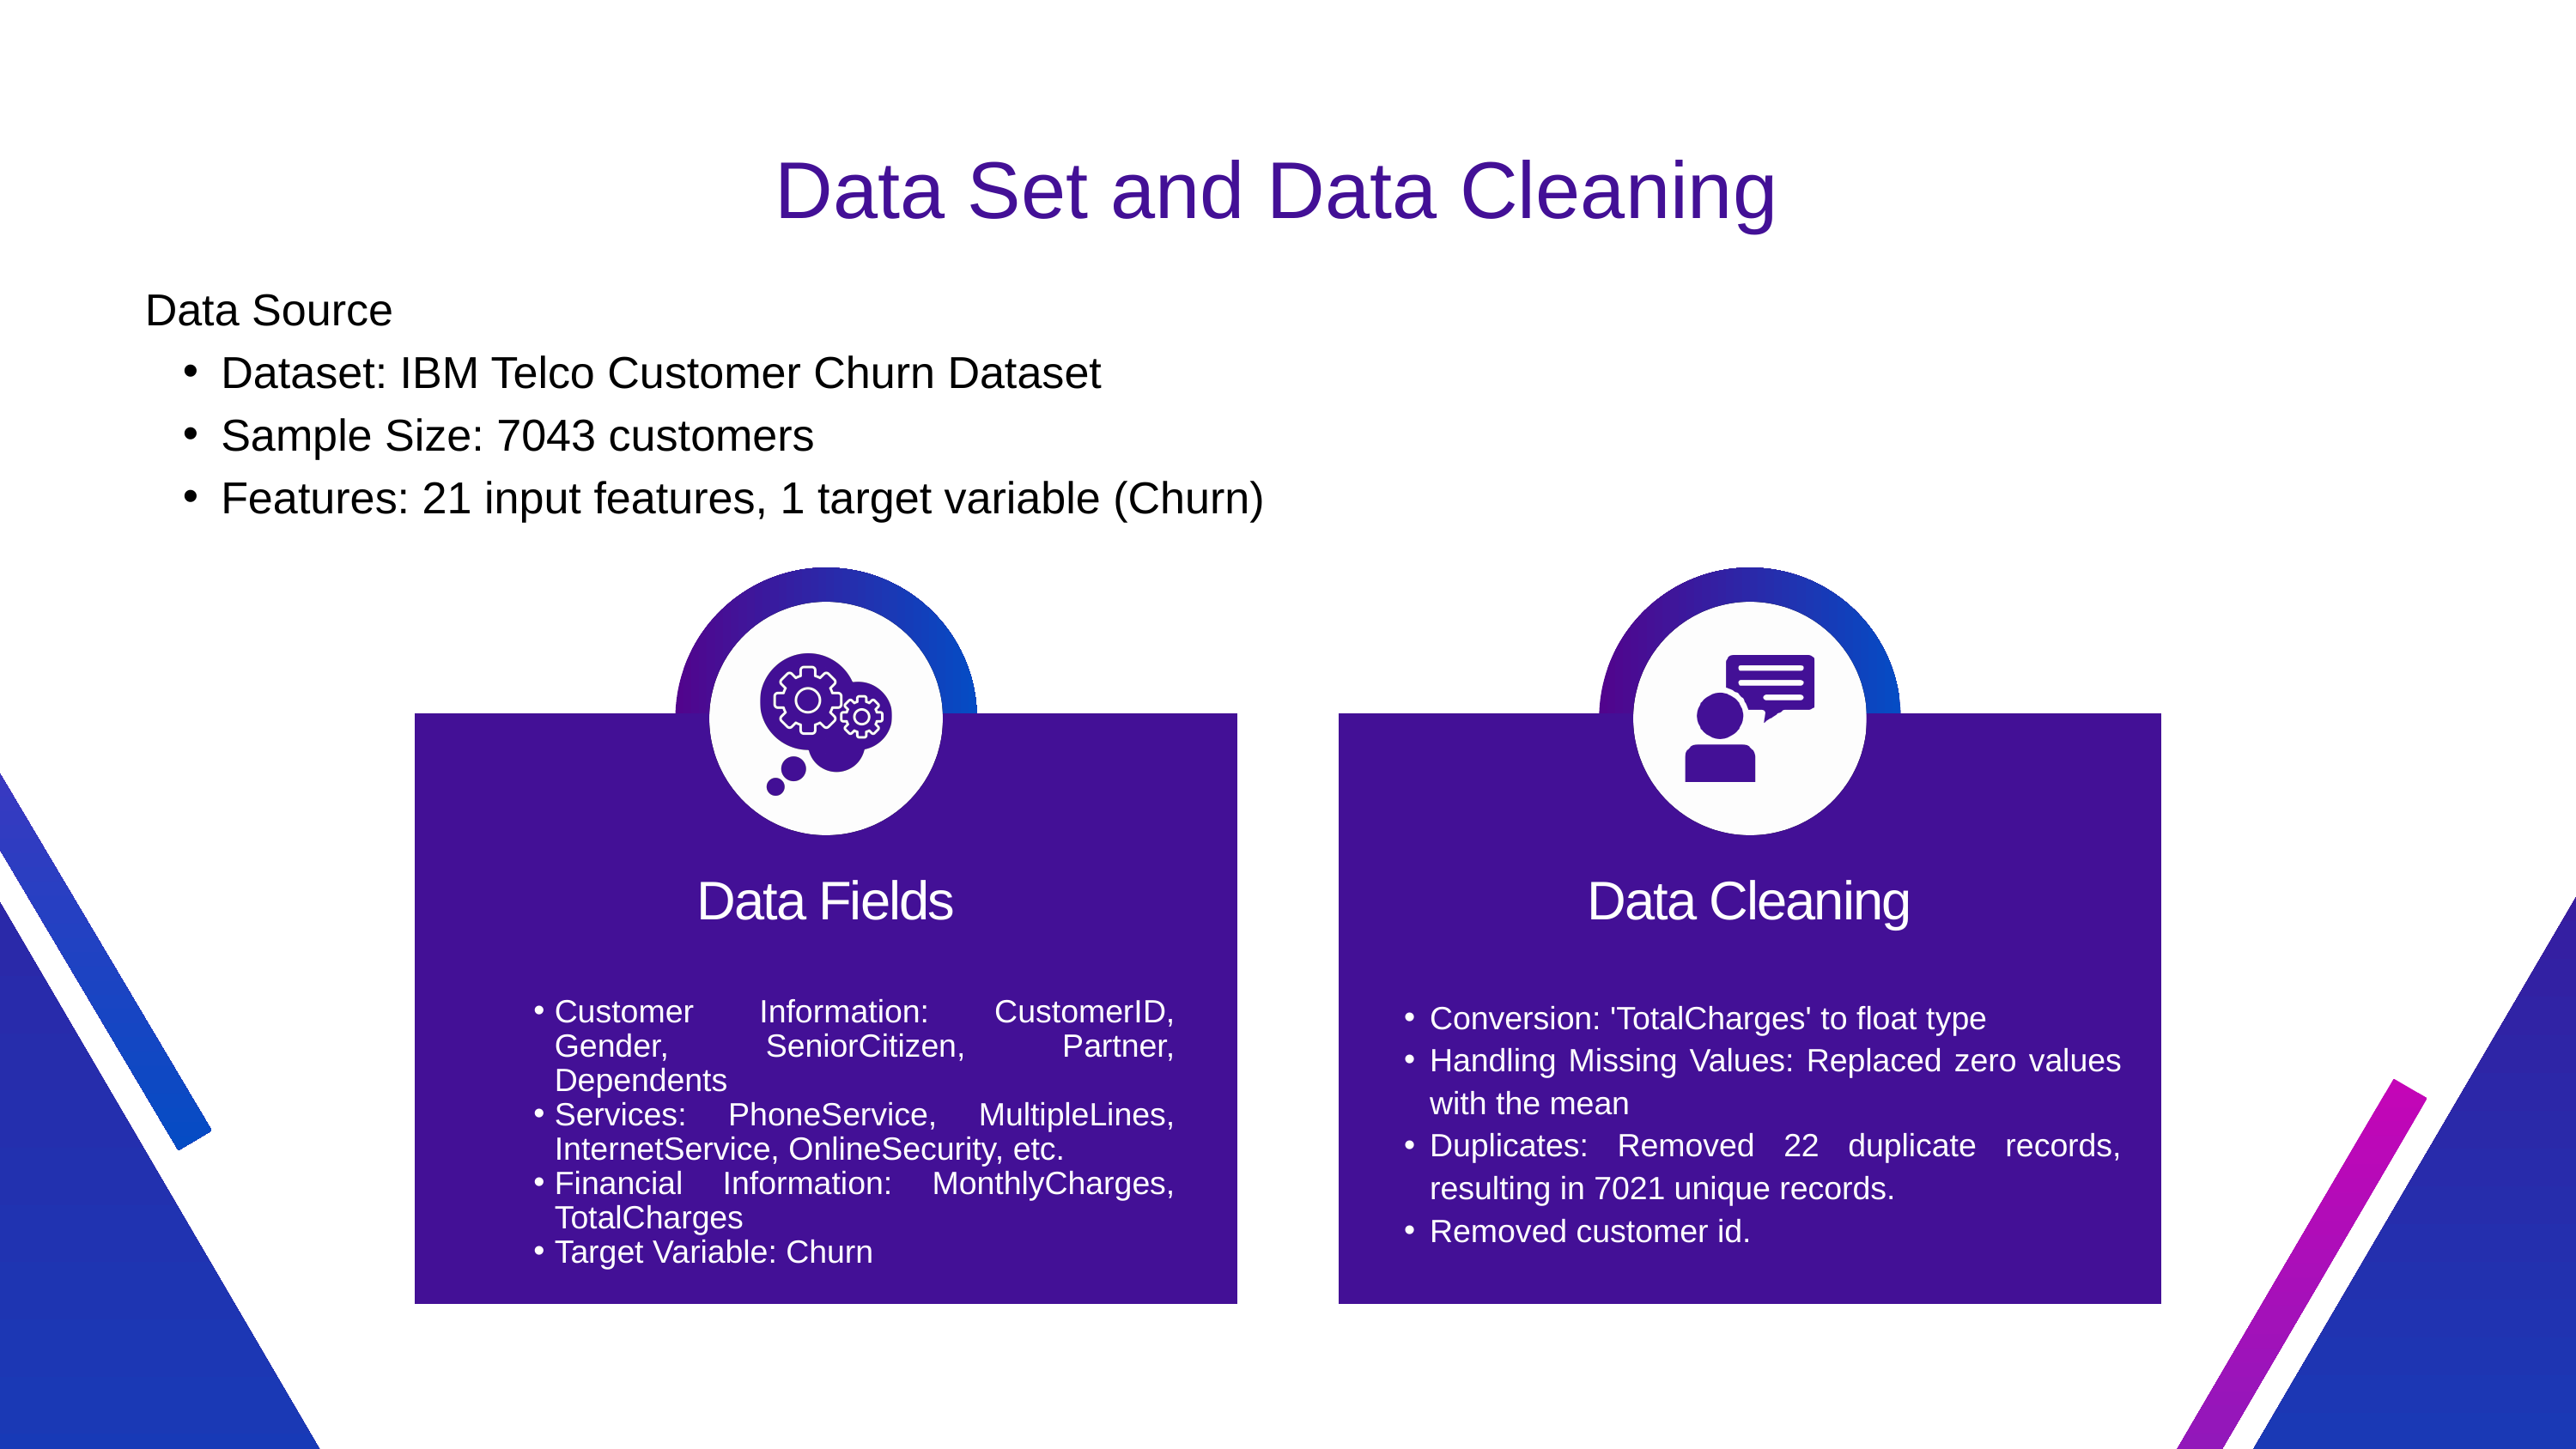

Data Set and Data Cleaning
Data Source
Dataset: IBM Telco Customer Churn Dataset
Sample Size: 7043 customers
Features: 21 input features, 1 target variable (Churn)

Data Fields
Data Cleaning

Conversion: 'TotalCharges' to float type
Handling Missing Values: Replaced zero values with the mean
Duplicates: Removed 22 duplicate records, resulting in 7021 unique records.
Removed customer id.

Customer Information: CustomerID, Gender, SeniorCitizen, Partner, Dependents
Services: PhoneService, MultipleLines, InternetService, OnlineSecurity, etc.
Financial Information: MonthlyCharges, TotalCharges
Target Variable: Churn